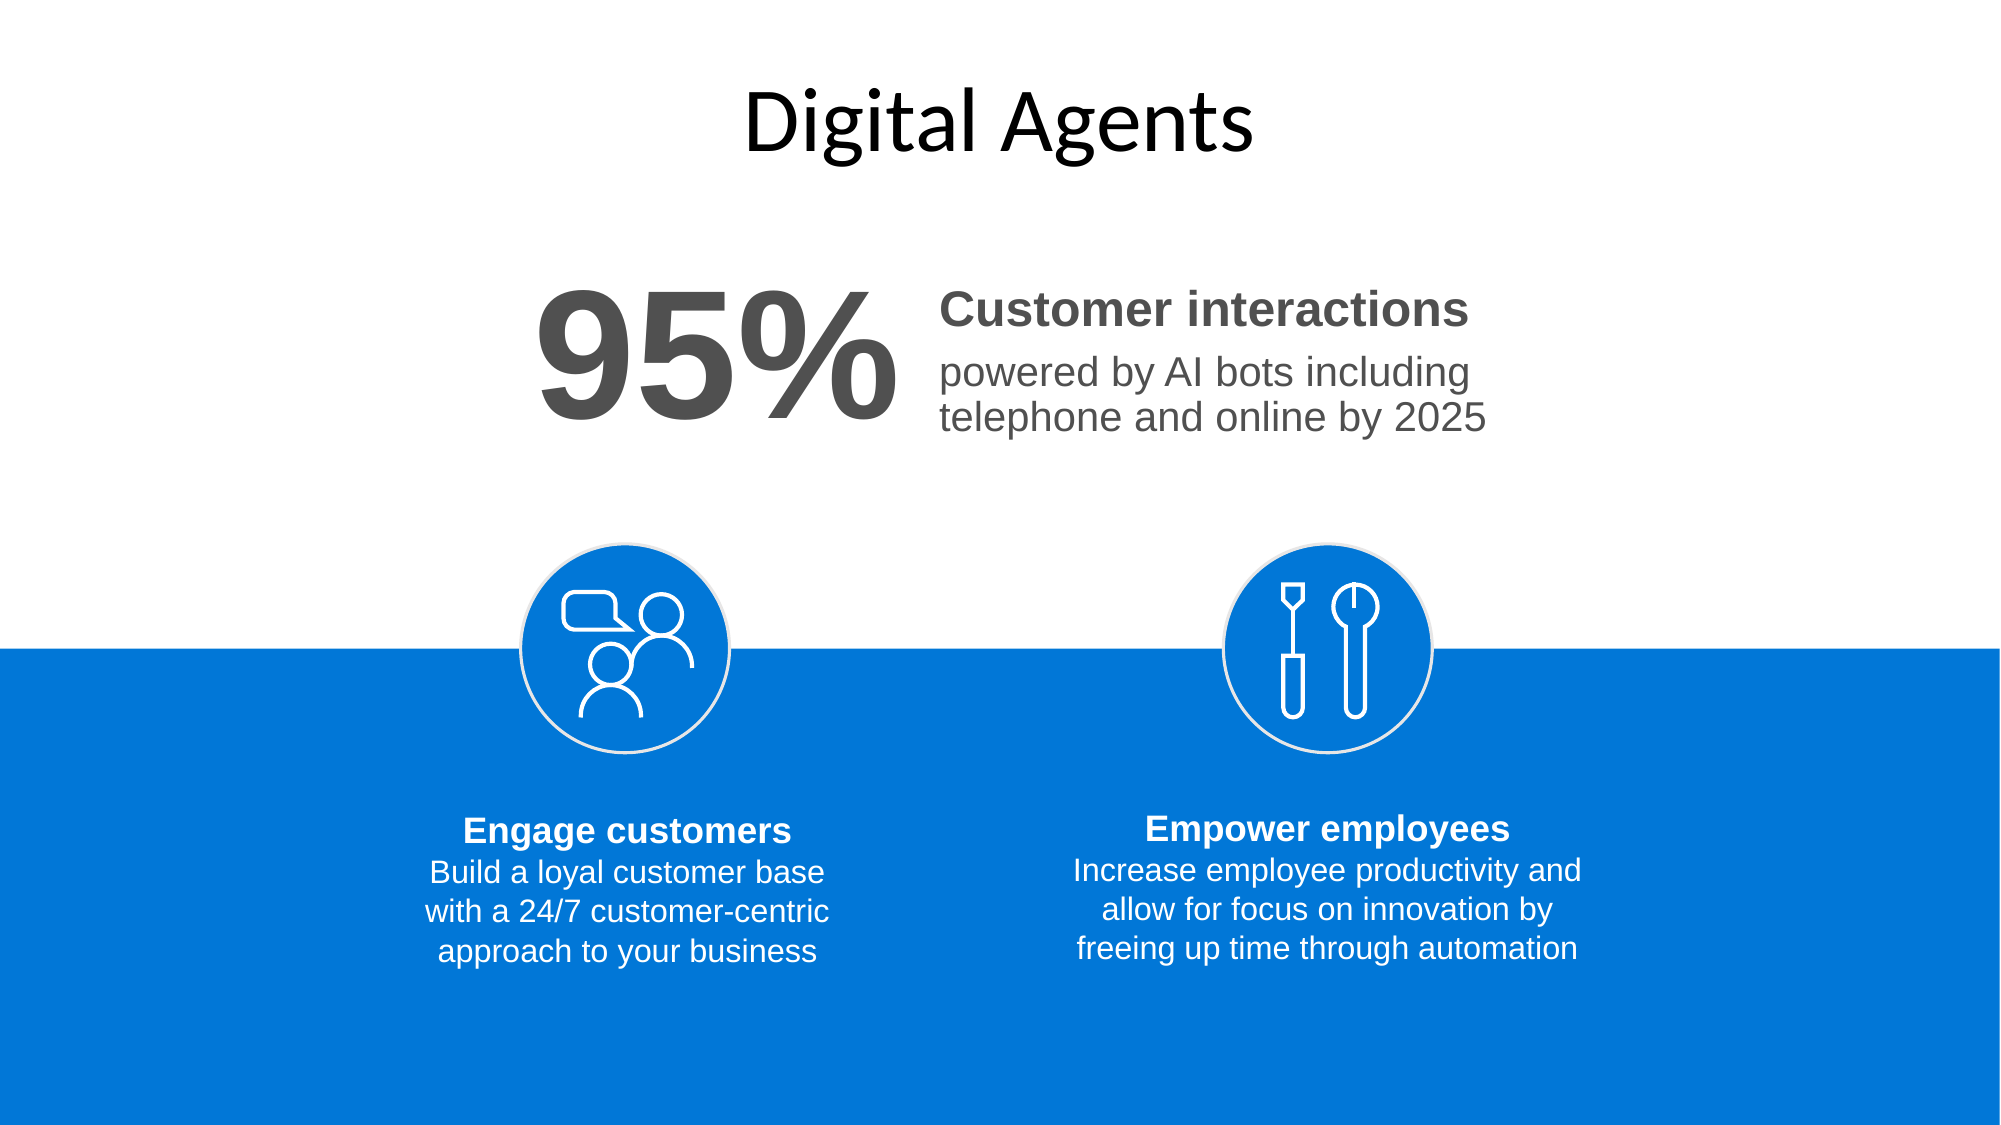

# Digital Agents
95%
Customer interactions
powered by AI bots including telephone and online by 2025

Empower employees
Increase employee productivity and allow for focus on innovation by freeing up time through automation
Engage customers
Build a loyal customer base with a 24/7 customer-centric approach to your business